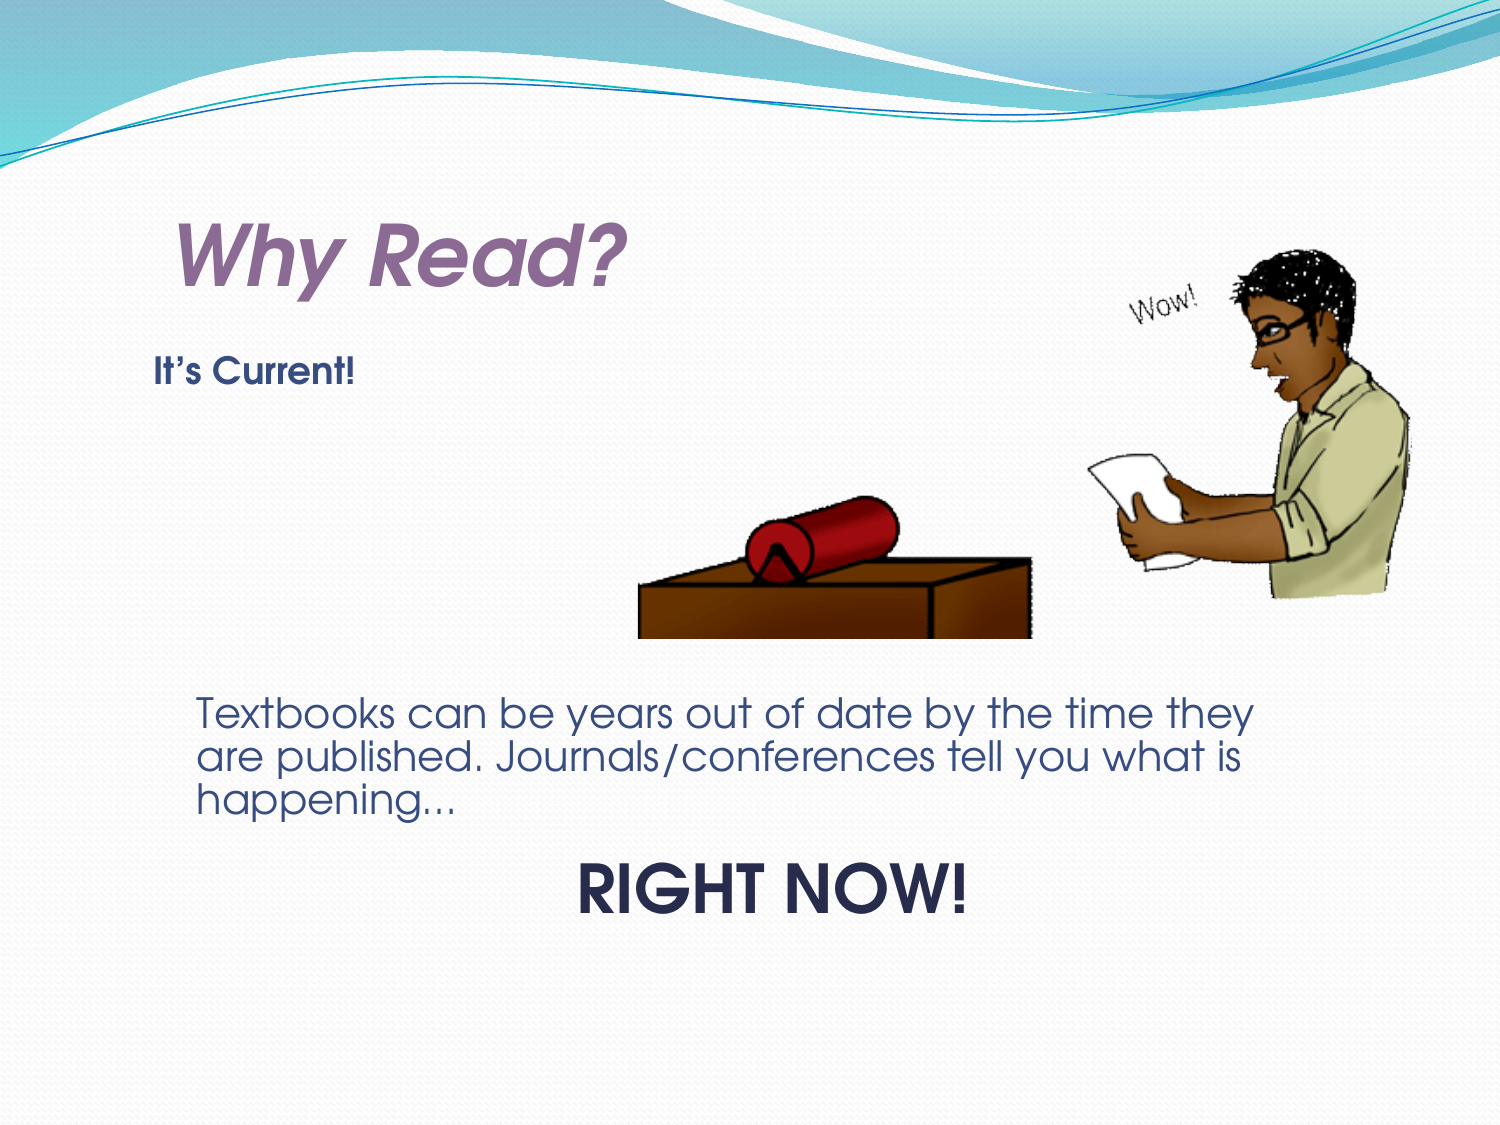

# Why Read?

It’s Current!
Textbooks can be years out of date by the time they are published. Journals/conferences tell you what is happening…

RIGHT NOW!